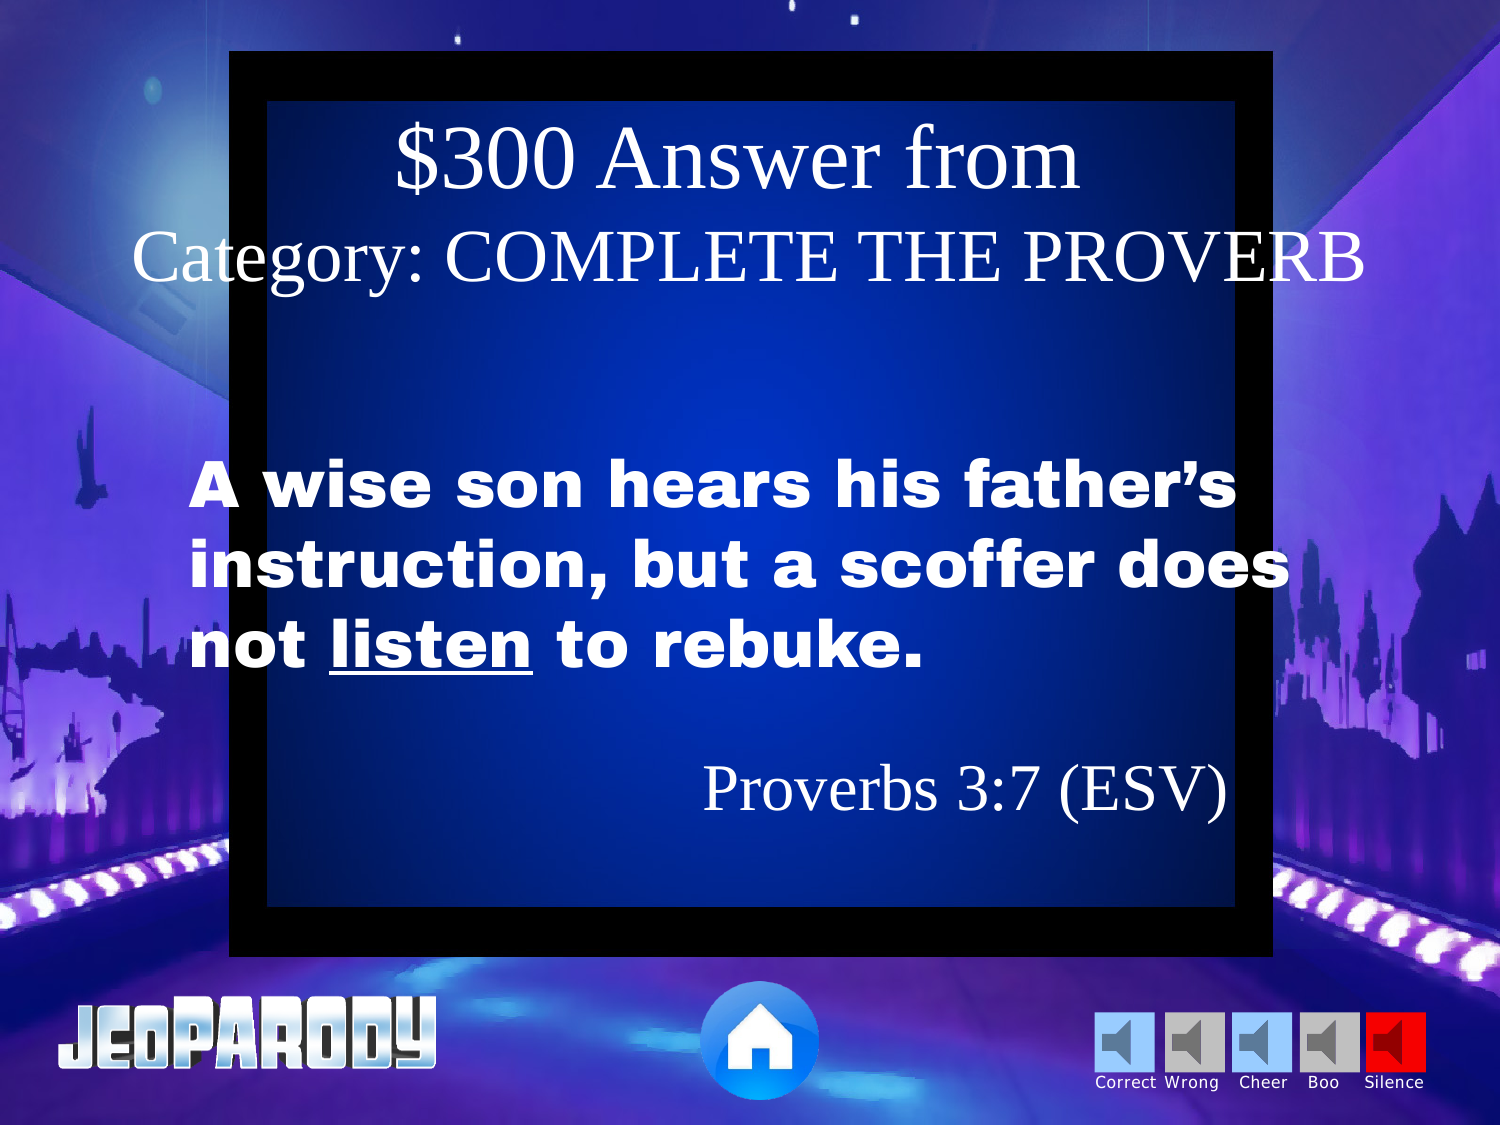

$300 Answer from
Category: COMPLETE THE PROVERB
A wise son hears his father’s instruction, but a scoffer does not listen to rebuke.
Proverbs 3:7 (ESV)